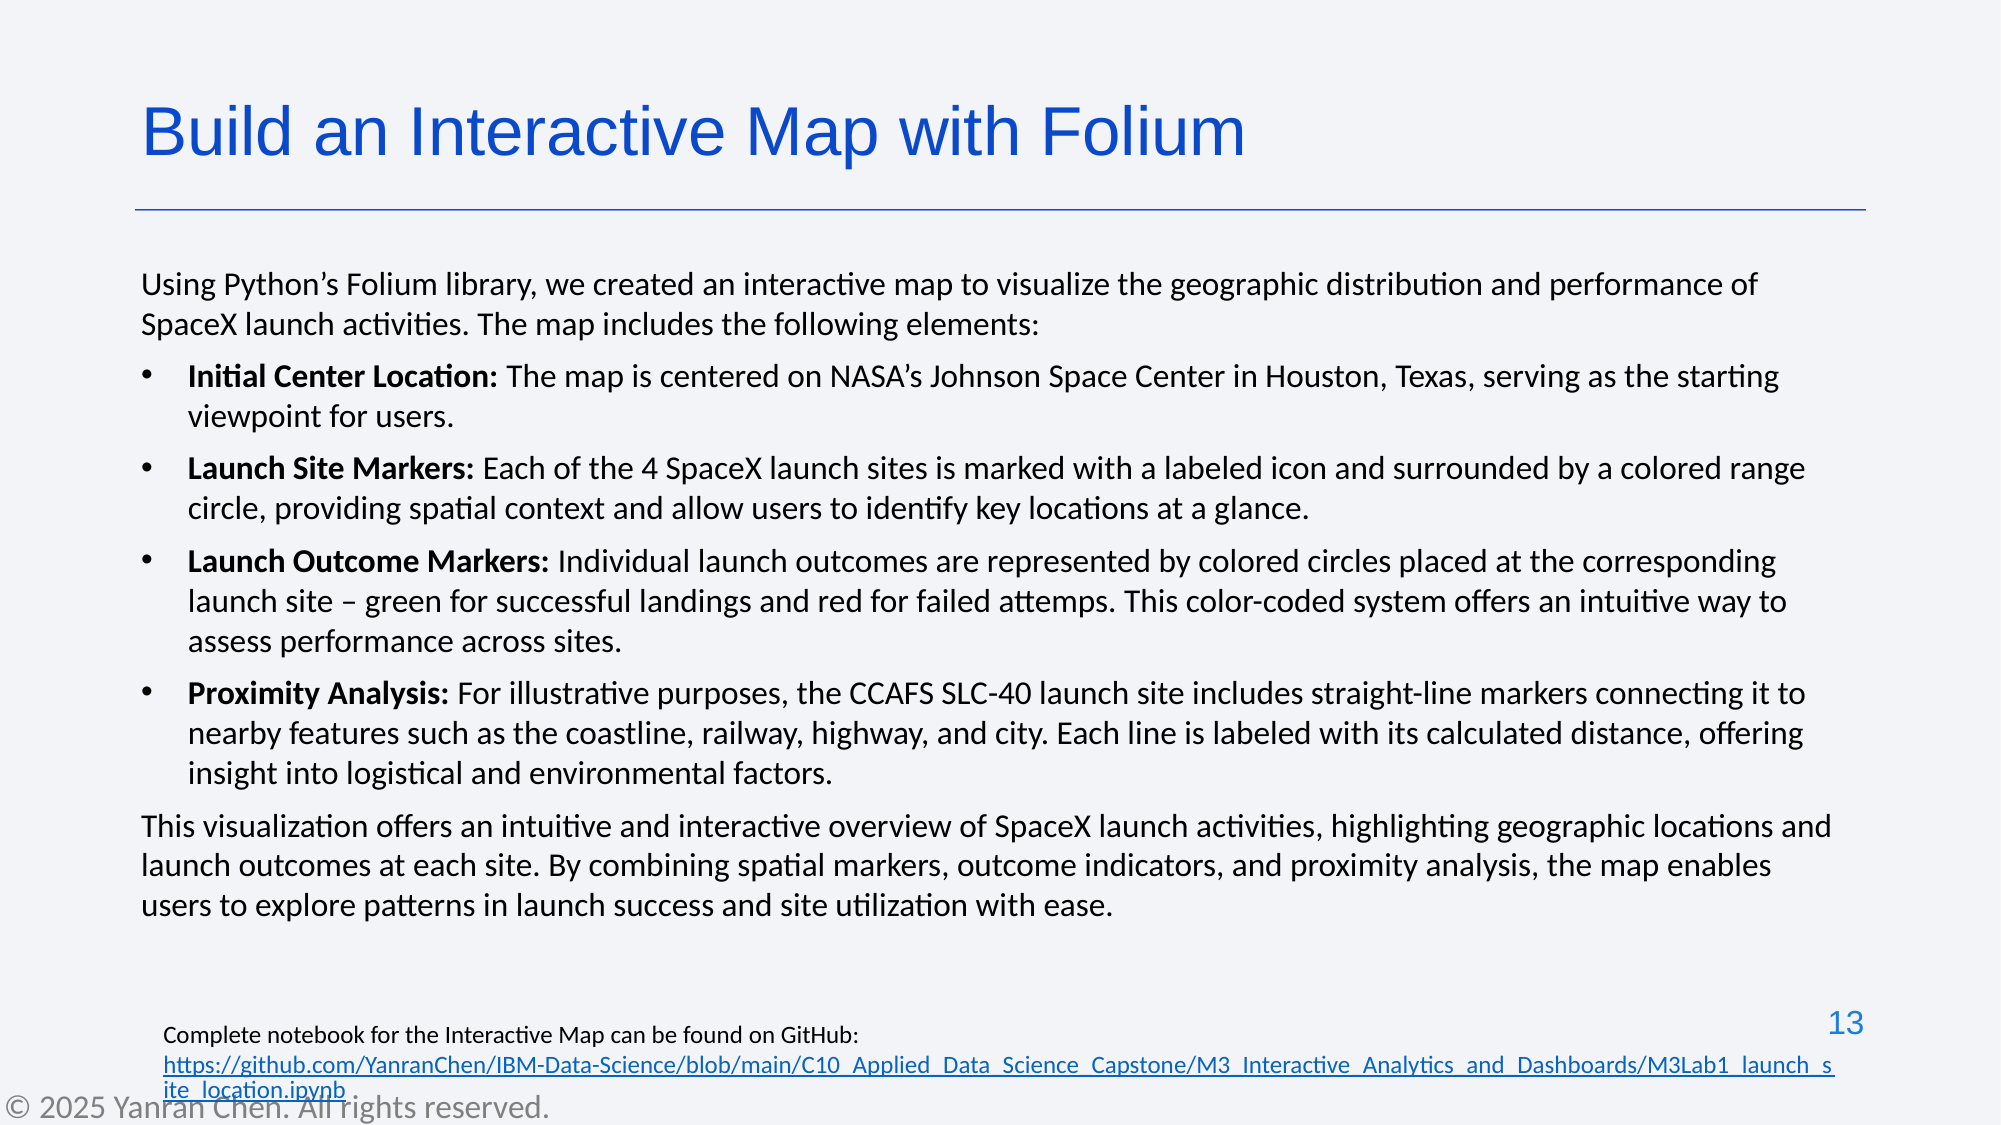

Build an Interactive Map with Folium
Using Python’s Folium library, we created an interactive map to visualize the geographic distribution and performance of SpaceX launch activities. The map includes the following elements:
Initial Center Location: The map is centered on NASA’s Johnson Space Center in Houston, Texas, serving as the starting viewpoint for users.
Launch Site Markers: Each of the 4 SpaceX launch sites is marked with a labeled icon and surrounded by a colored range circle, providing spatial context and allow users to identify key locations at a glance.
Launch Outcome Markers: Individual launch outcomes are represented by colored circles placed at the corresponding launch site – green for successful landings and red for failed attemps. This color-coded system offers an intuitive way to assess performance across sites.
Proximity Analysis: For illustrative purposes, the CCAFS SLC-40 launch site includes straight-line markers connecting it to nearby features such as the coastline, railway, highway, and city. Each line is labeled with its calculated distance, offering insight into logistical and environmental factors.
This visualization offers an intuitive and interactive overview of SpaceX launch activities, highlighting geographic locations and launch outcomes at each site. By combining spatial markers, outcome indicators, and proximity analysis, the map enables users to explore patterns in launch success and site utilization with ease.
13
Complete notebook for the Interactive Map can be found on GitHub: https://github.com/YanranChen/IBM-Data-Science/blob/main/C10_Applied_Data_Science_Capstone/M3_Interactive_Analytics_and_Dashboards/M3Lab1_launch_site_location.ipynb